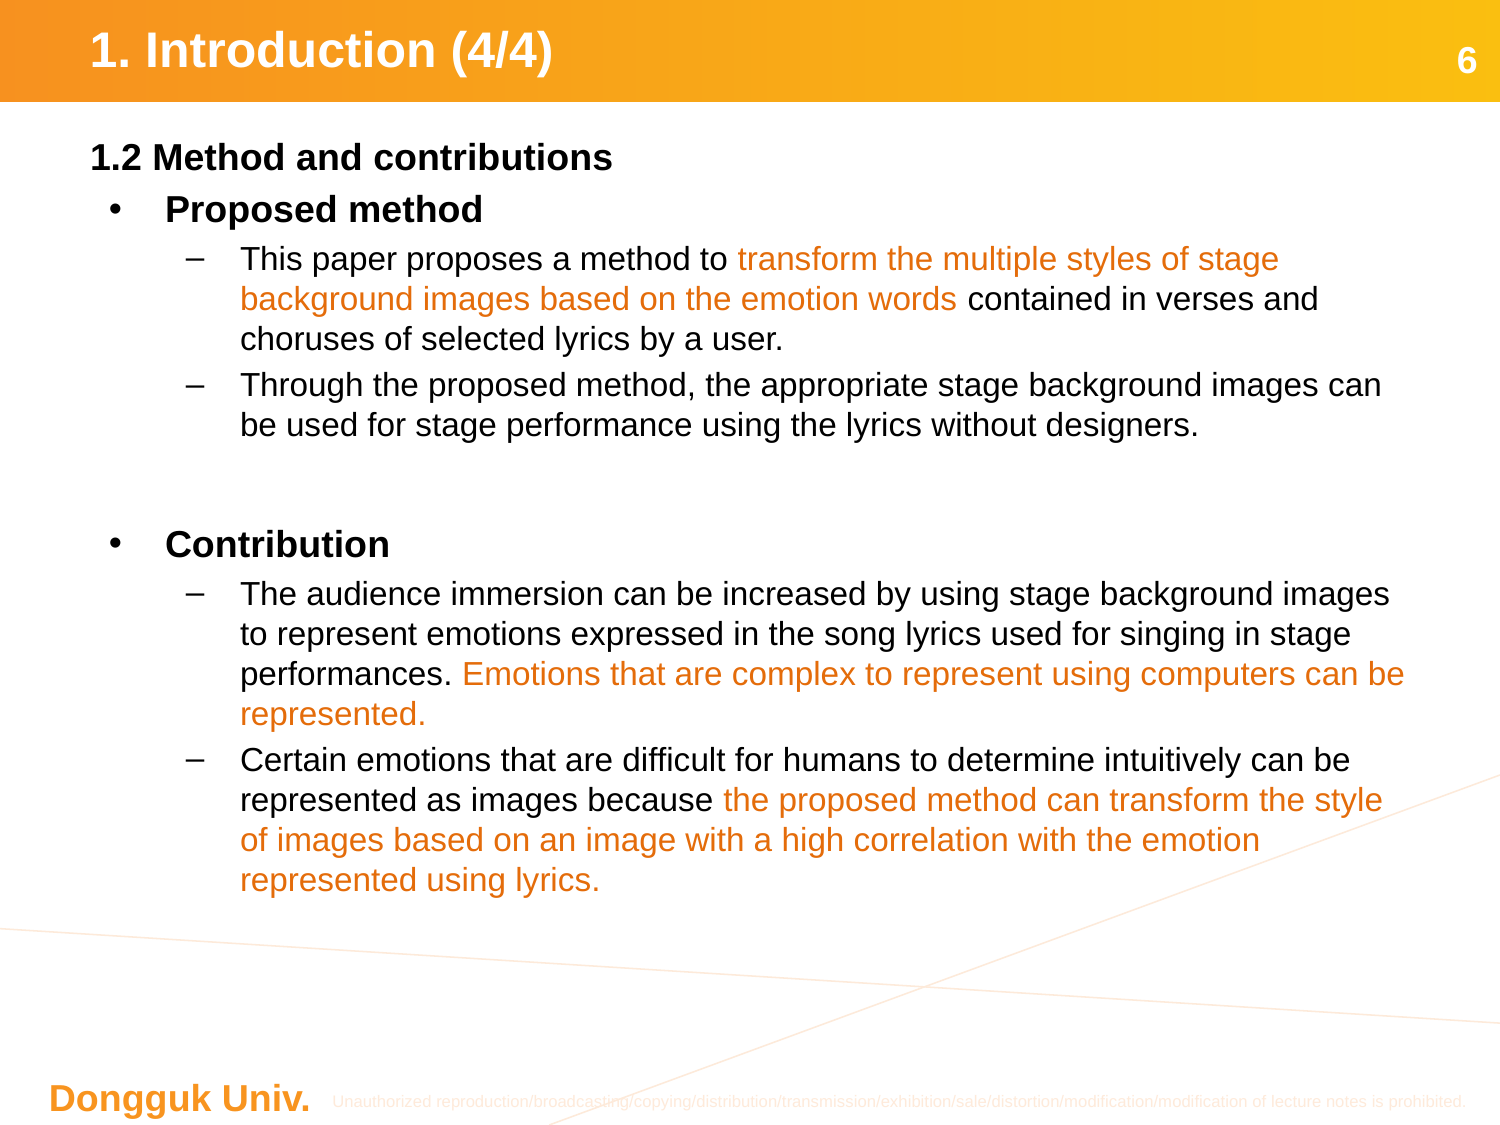

# 1. Introduction (4/4)
6
1.2 Method and contributions
Proposed method
This paper proposes a method to transform the multiple styles of stage background images based on the emotion words contained in verses and choruses of selected lyrics by a user.
Through the proposed method, the appropriate stage background images can be used for stage performance using the lyrics without designers.

Contribution
The audience immersion can be increased by using stage background images to represent emotions expressed in the song lyrics used for singing in stage performances. Emotions that are complex to represent using computers can be represented.
Certain emotions that are difficult for humans to determine intuitively can be represented as images because the proposed method can transform the style of images based on an image with a high correlation with the emotion represented using lyrics.